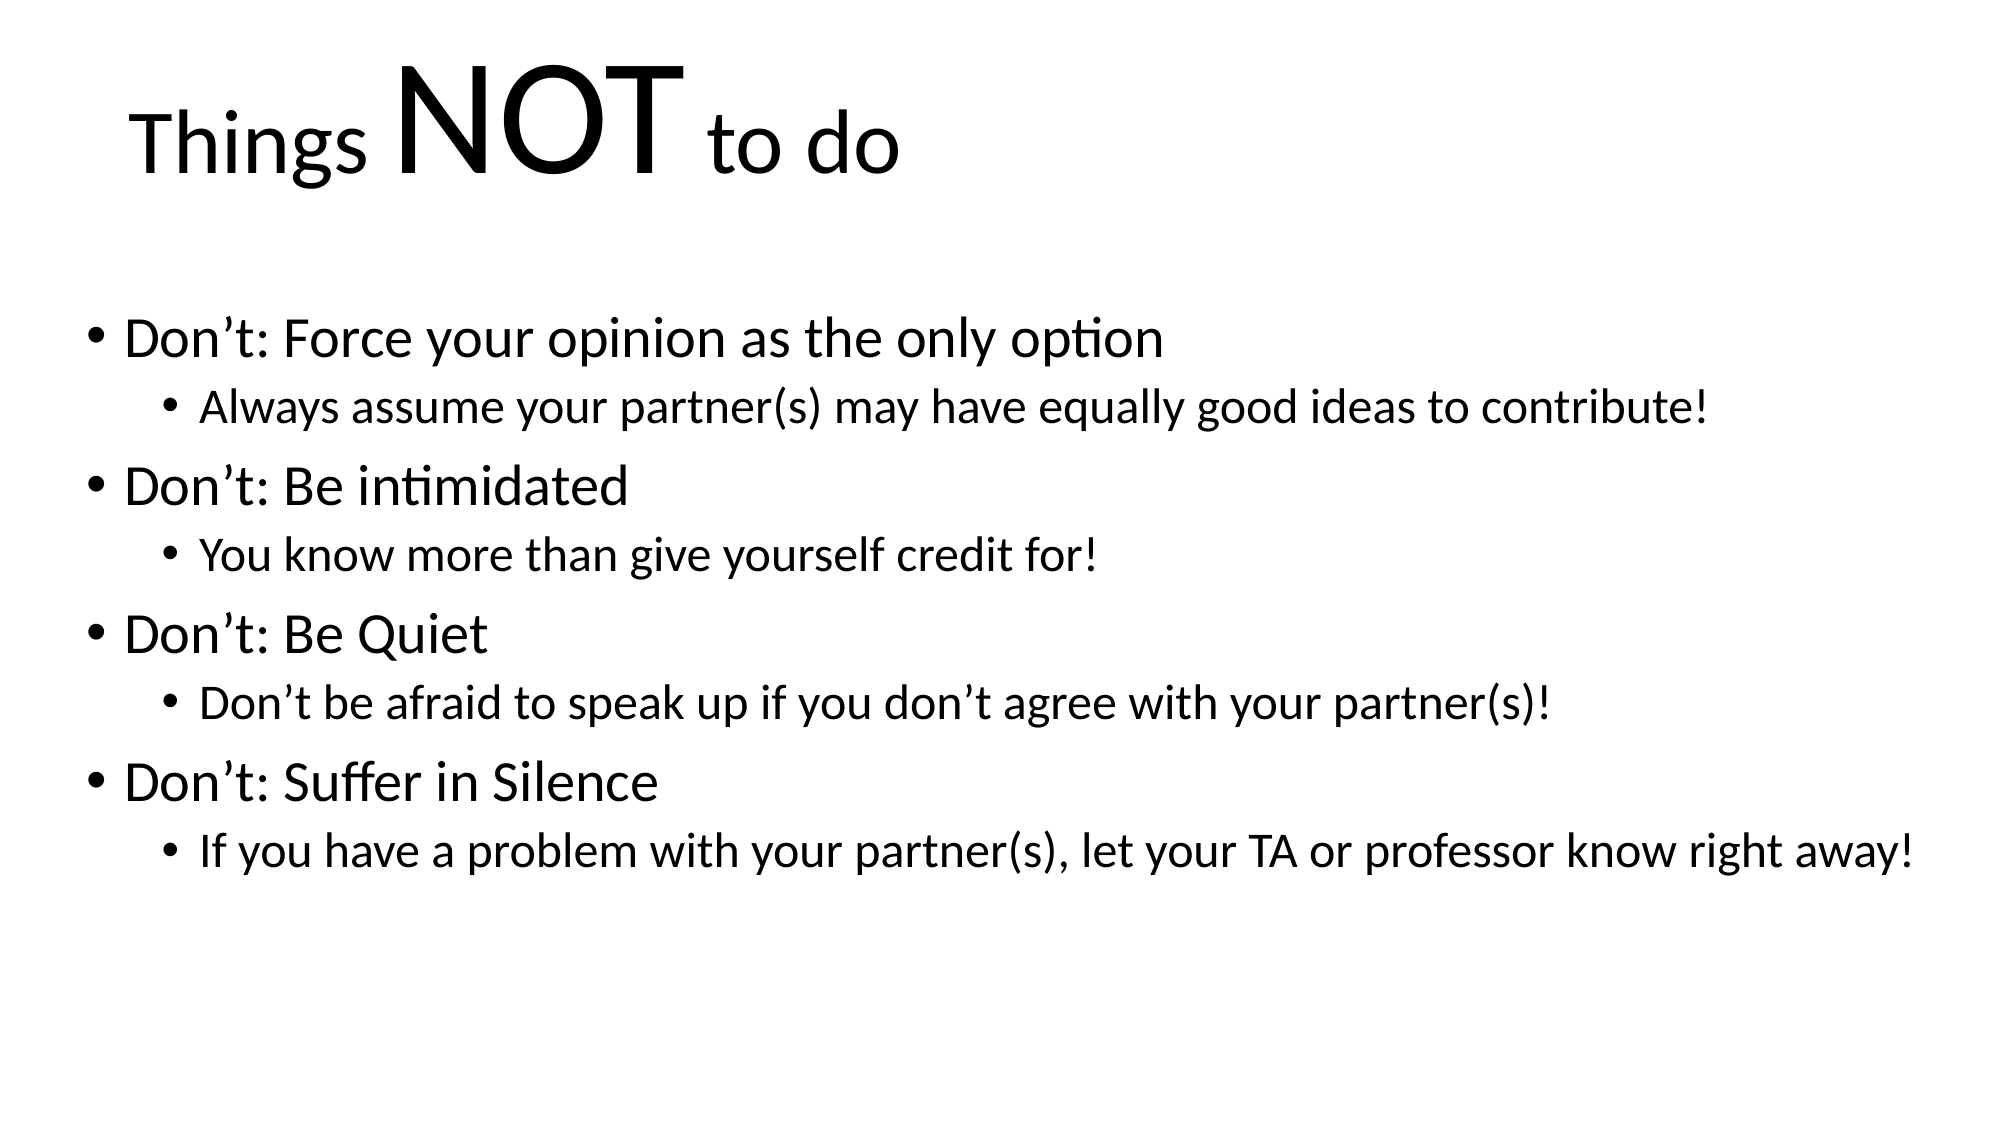

Things NOT to do
Don’t: Force your opinion as the only option
Always assume your partner(s) may have equally good ideas to contribute!
Don’t: Be intimidated
You know more than give yourself credit for!
Don’t: Be Quiet
Don’t be afraid to speak up if you don’t agree with your partner(s)!
Don’t: Suffer in Silence
If you have a problem with your partner(s), let your TA or professor know right away!